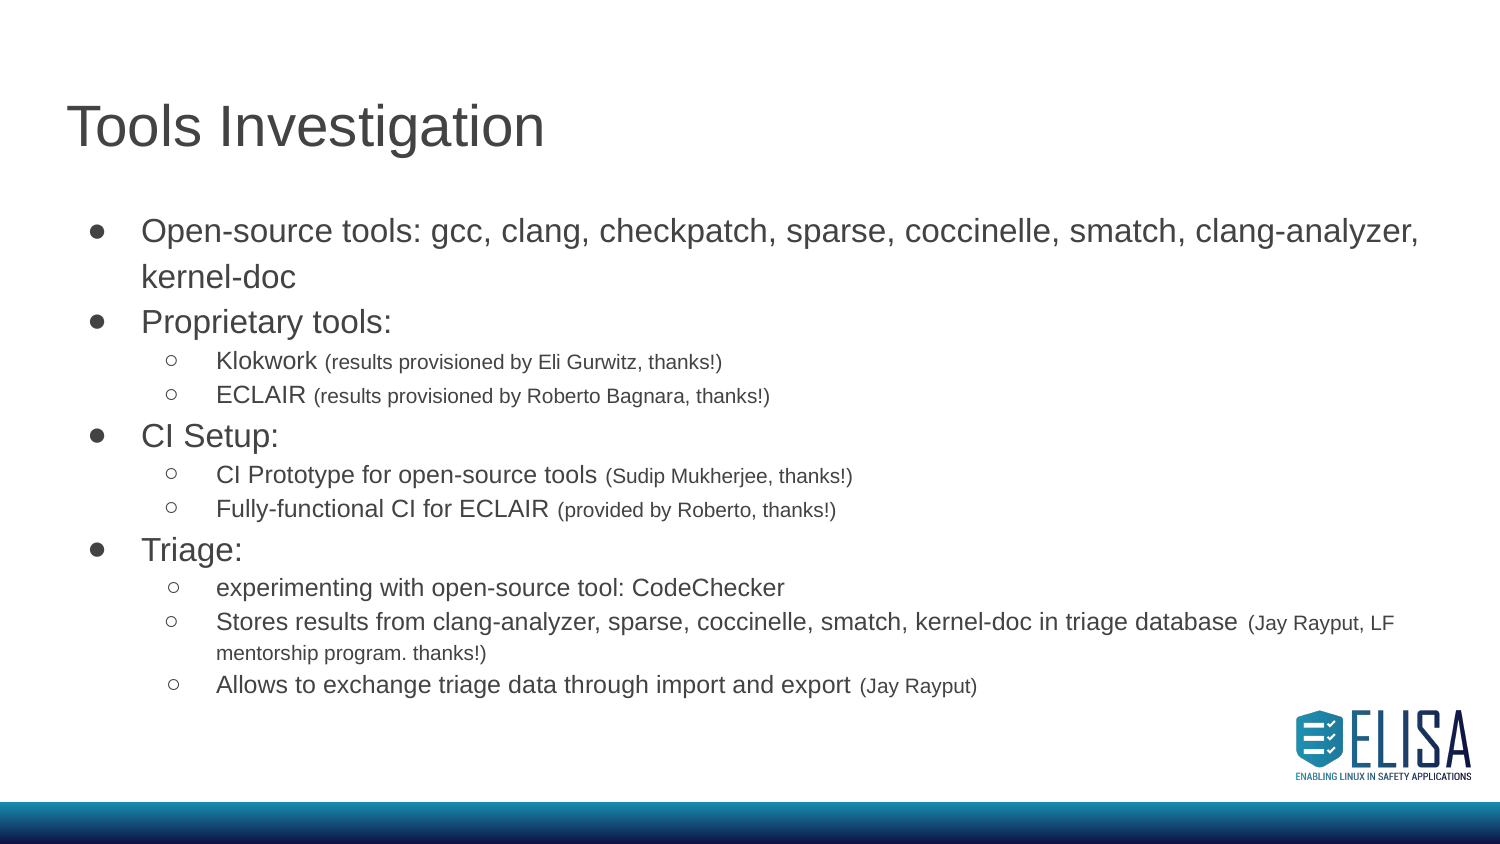

# Tools Investigation
Open-source tools: gcc, clang, checkpatch, sparse, coccinelle, smatch, clang-analyzer, kernel-doc
Proprietary tools:
Klokwork (results provisioned by Eli Gurwitz, thanks!)
ECLAIR (results provisioned by Roberto Bagnara, thanks!)
CI Setup:
CI Prototype for open-source tools (Sudip Mukherjee, thanks!)
Fully-functional CI for ECLAIR (provided by Roberto, thanks!)
Triage:
experimenting with open-source tool: CodeChecker
Stores results from clang-analyzer, sparse, coccinelle, smatch, kernel-doc in triage database (Jay Rayput, LF mentorship program. thanks!)
Allows to exchange triage data through import and export (Jay Rayput)